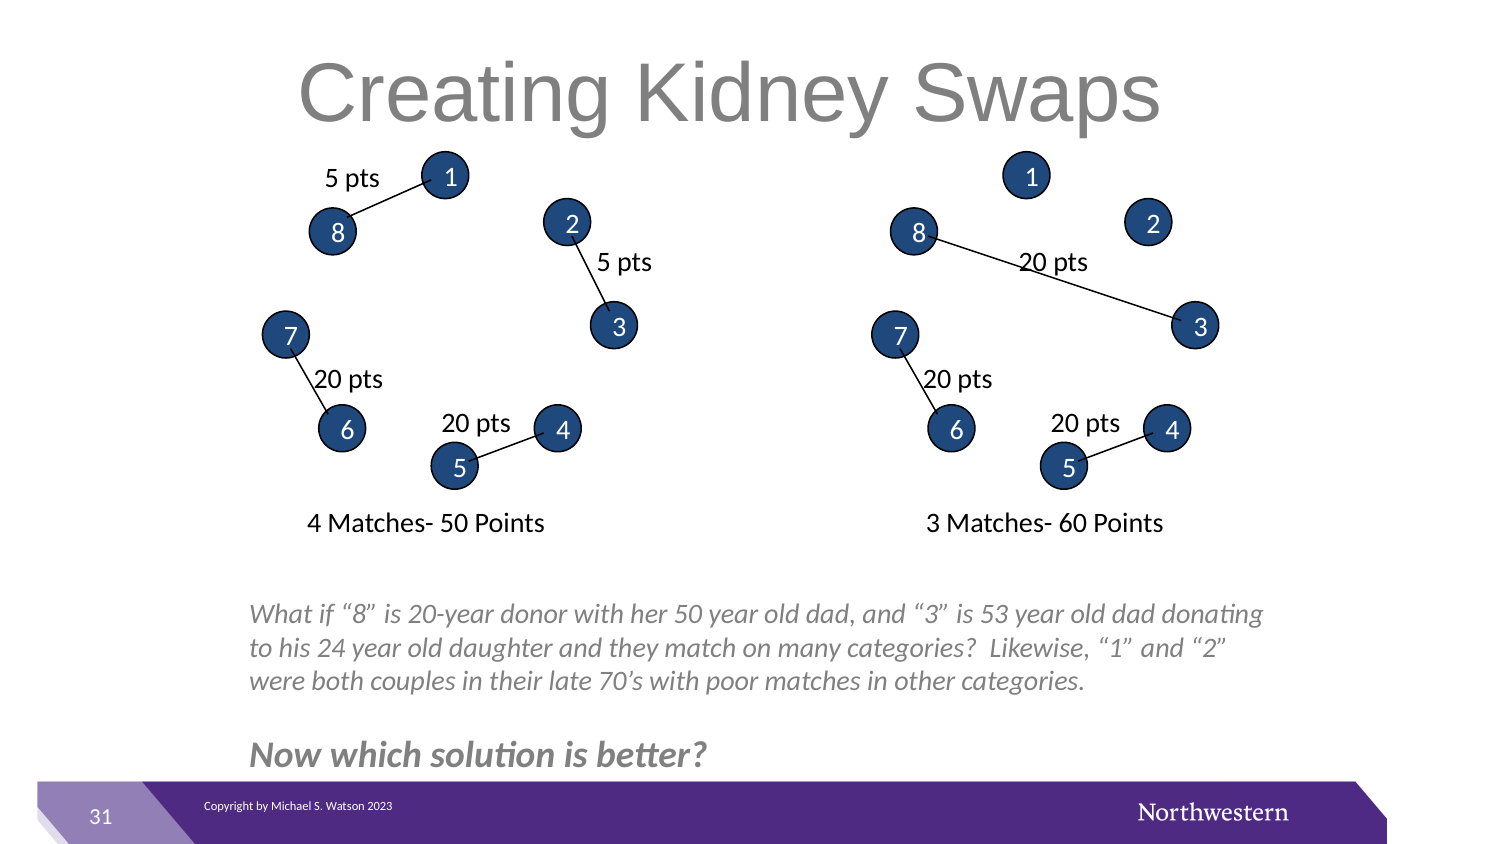

# Creating Kidney Swaps
5 pts
1
1

2
2
8
8

5 pts

20 pts
3
3
7
7

20 pts
20 pts
20 pts
20 pts
6
4
6
4

5
5
4 Matches- 50 Points
3 Matches- 60 Points
What if “8” is 20-year donor with her 50 year old dad, and “3” is 53 year old dad donating to his 24 year old daughter and they match on many categories?  Likewise, “1” and “2” were both couples in their late 70’s with poor matches in other categories.

Now which solution is better?